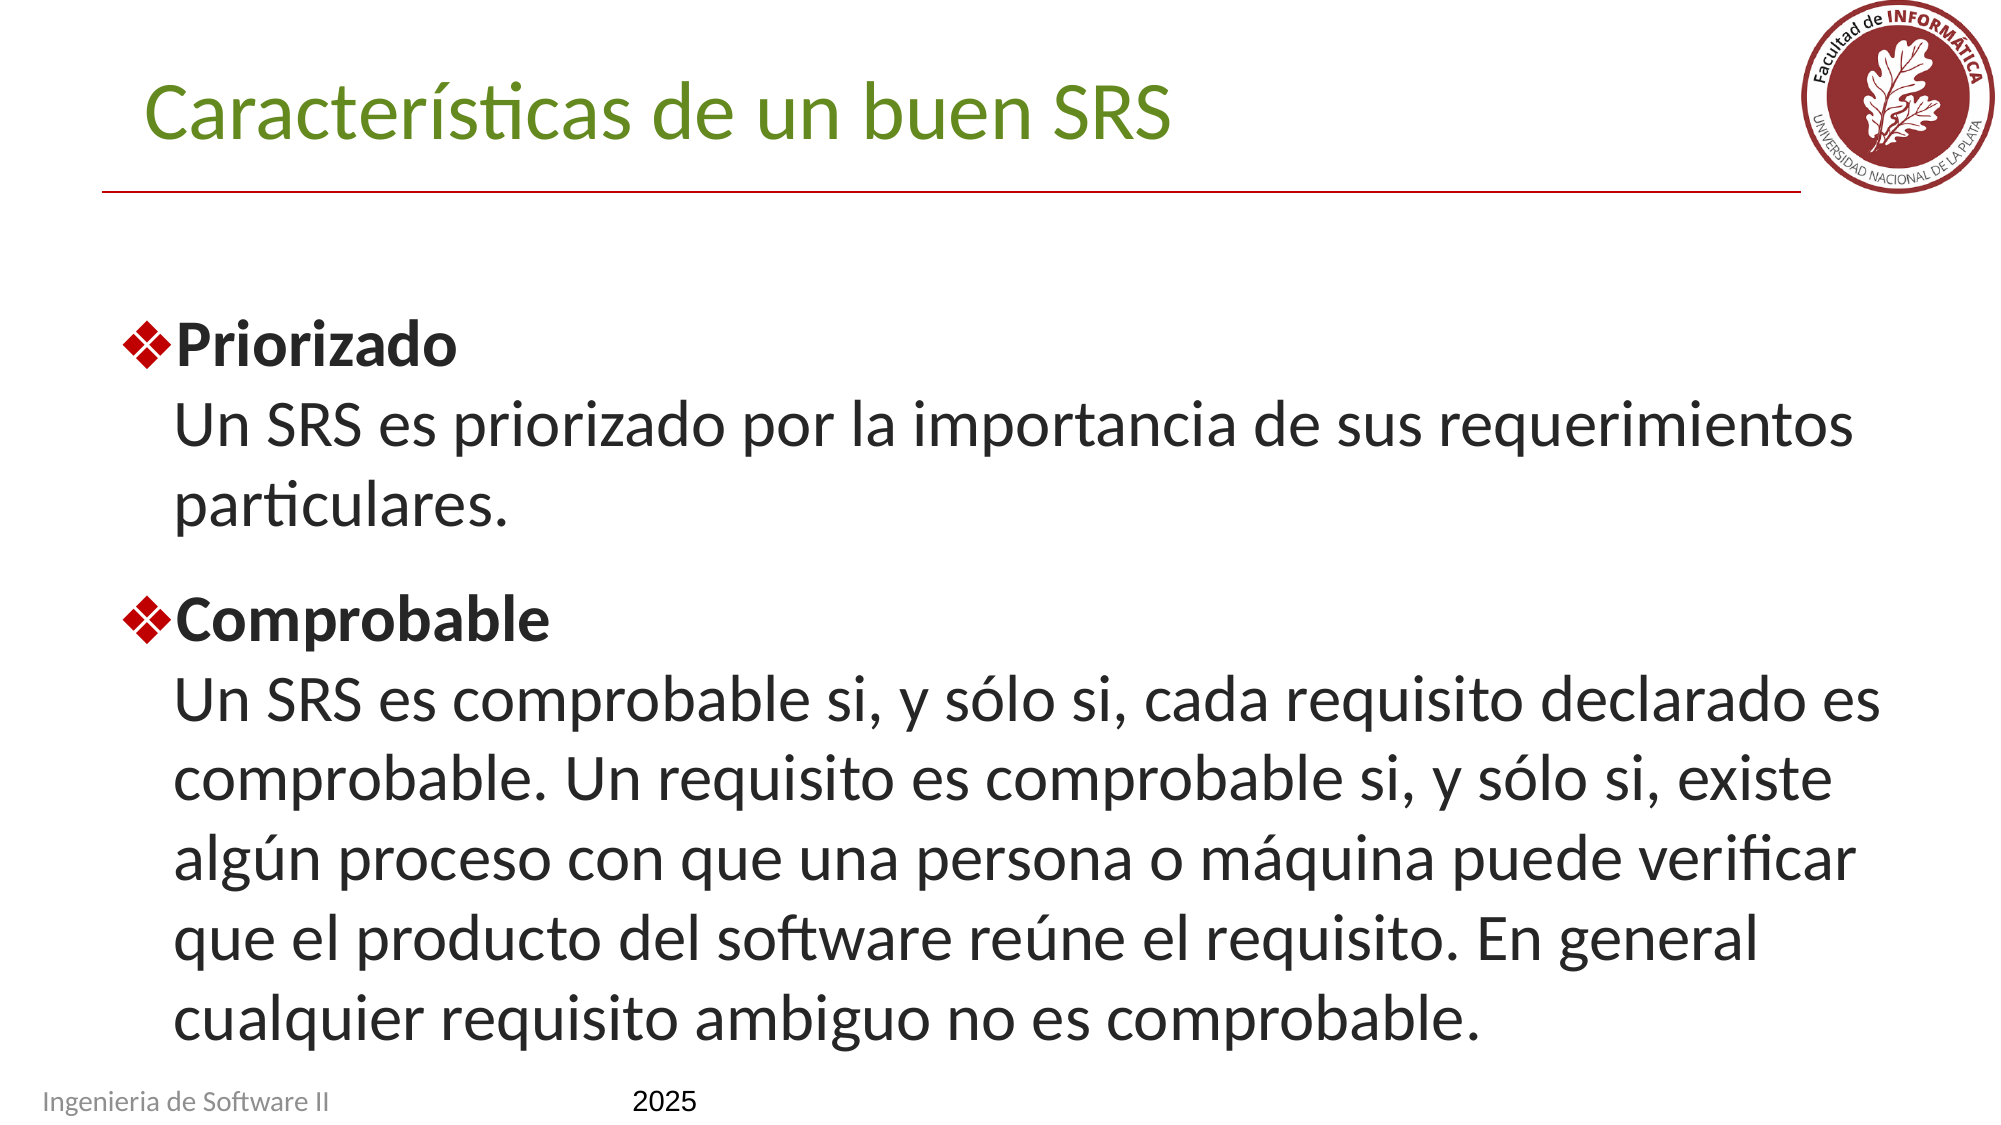

Características de un buen SRS
Priorizado
Un SRS es priorizado por la importancia de sus requerimientos  particulares.

Comprobable
Un SRS es comprobable si, y sólo si, cada requisito declarado es comprobable. Un requisito es comprobable si, y sólo si, existe algún proceso con que una persona o máquina puede verificar que el producto del software reúne el requisito. En general cualquier requisito ambiguo no es comprobable.